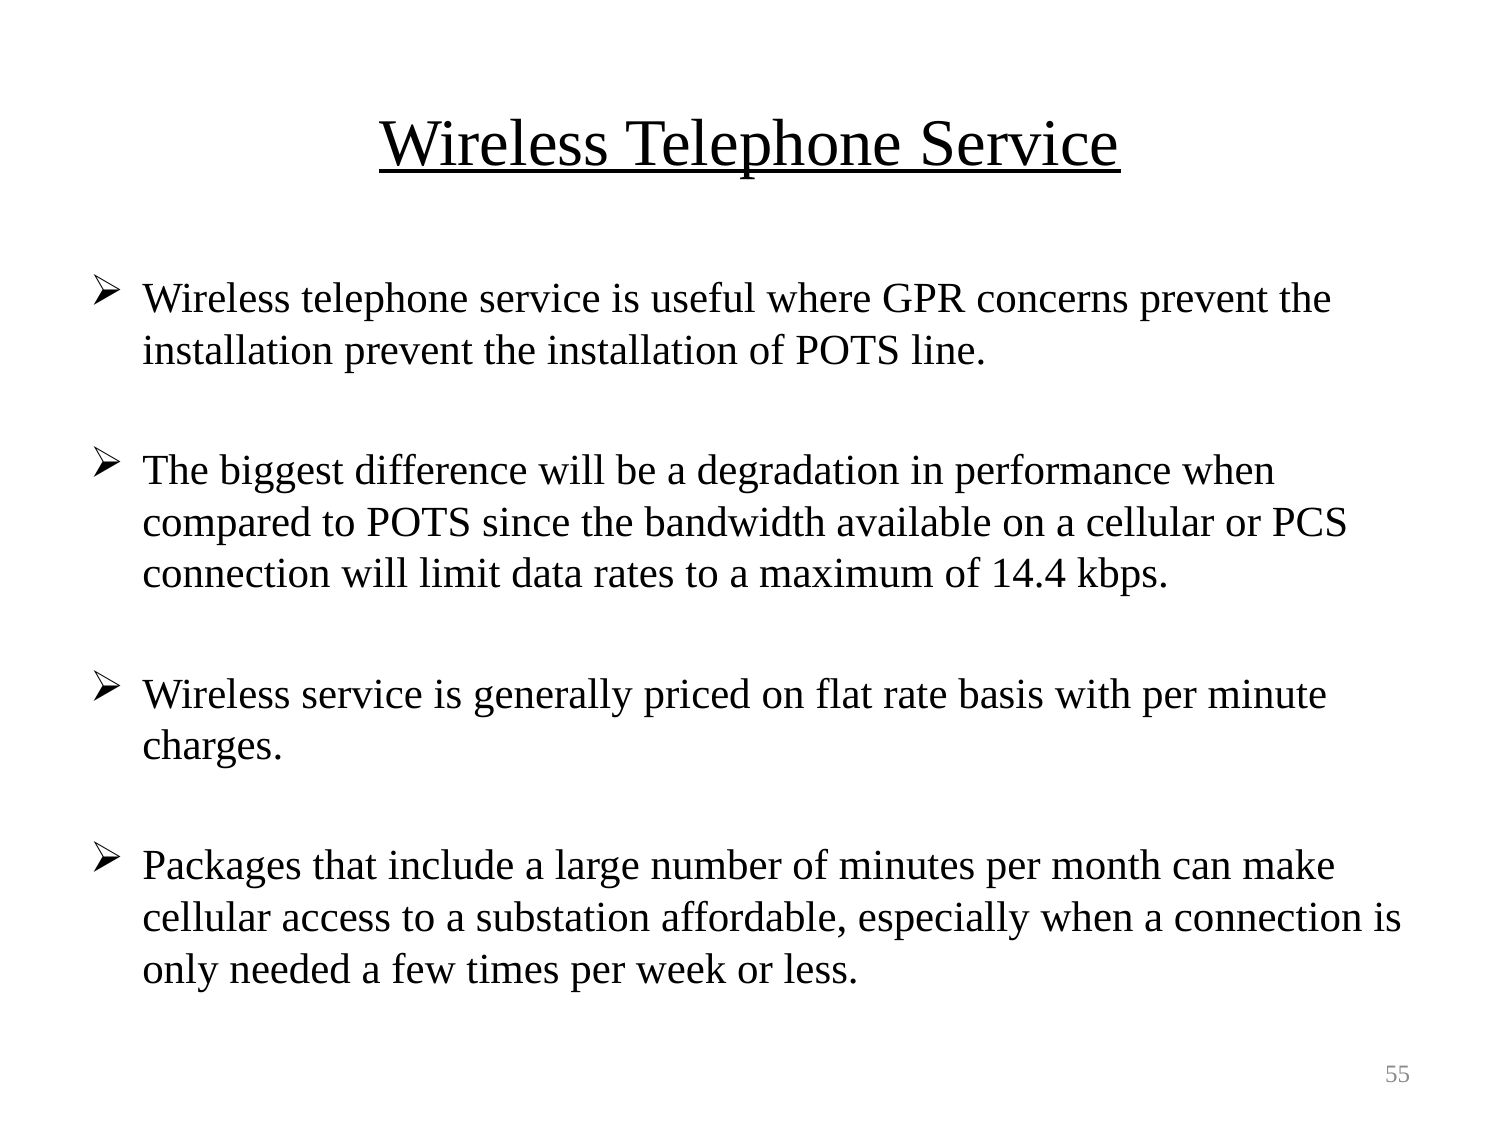

# Wireless Telephone Service
Wireless telephone service is useful where GPR concerns prevent the installation prevent the installation of POTS line.

The biggest difference will be a degradation in performance when compared to POTS since the bandwidth available on a cellular or PCS connection will limit data rates to a maximum of 14.4 kbps.

Wireless service is generally priced on flat rate basis with per minute charges.

Packages that include a large number of minutes per month can make cellular access to a substation affordable, especially when a connection is only needed a few times per week or less.

55